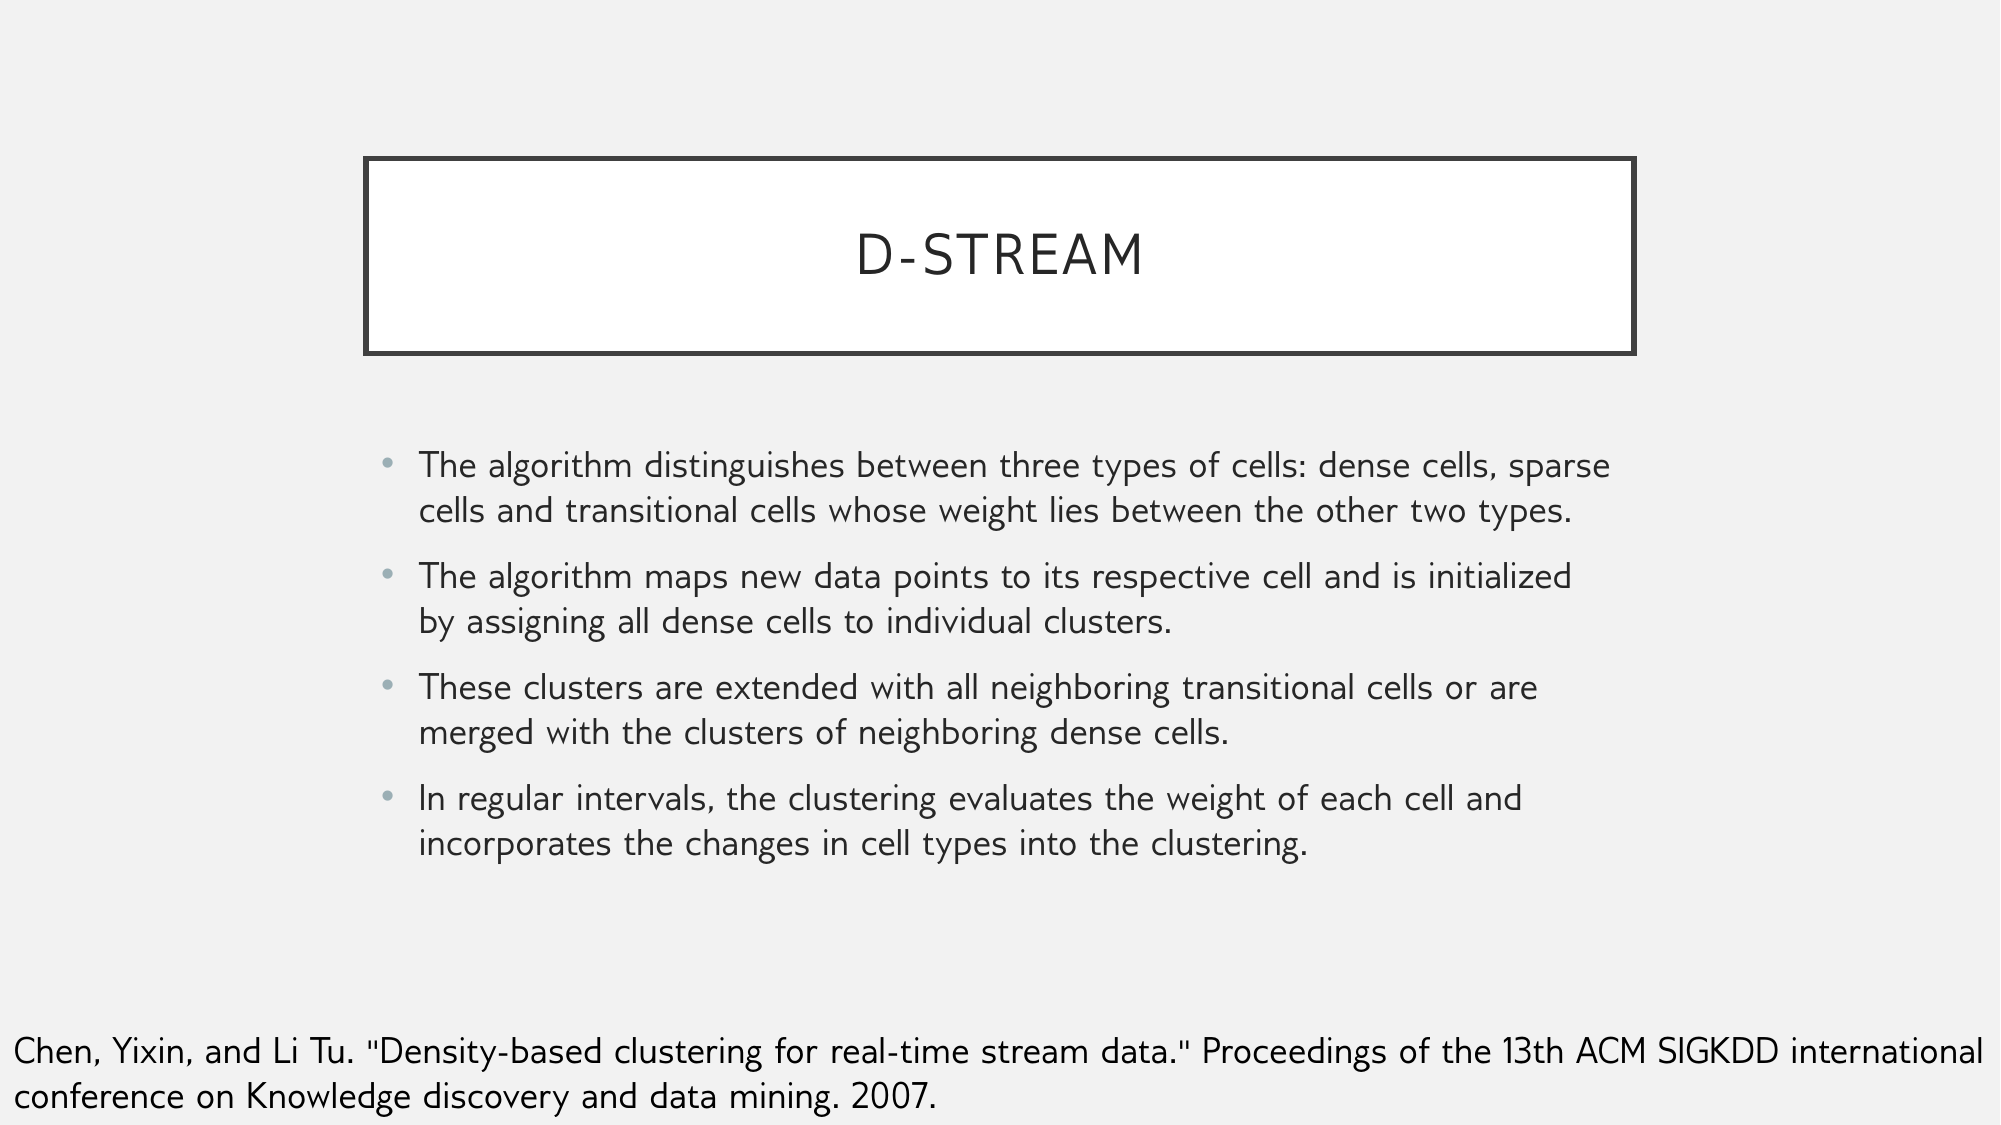

# D-Stream
The algorithm distinguishes between three types of cells: dense cells, sparse cells and transitional cells whose weight lies between the other two types.
The algorithm maps new data points to its respective cell and is initialized by assigning all dense cells to individual clusters.
These clusters are extended with all neighboring transitional cells or are merged with the clusters of neighboring dense cells.
In regular intervals, the clustering evaluates the weight of each cell and incorporates the changes in cell types into the clustering.

Chen, Yixin, and Li Tu. "Density-based clustering for real-time stream data." Proceedings of the 13th ACM SIGKDD international conference on Knowledge discovery and data mining. 2007.